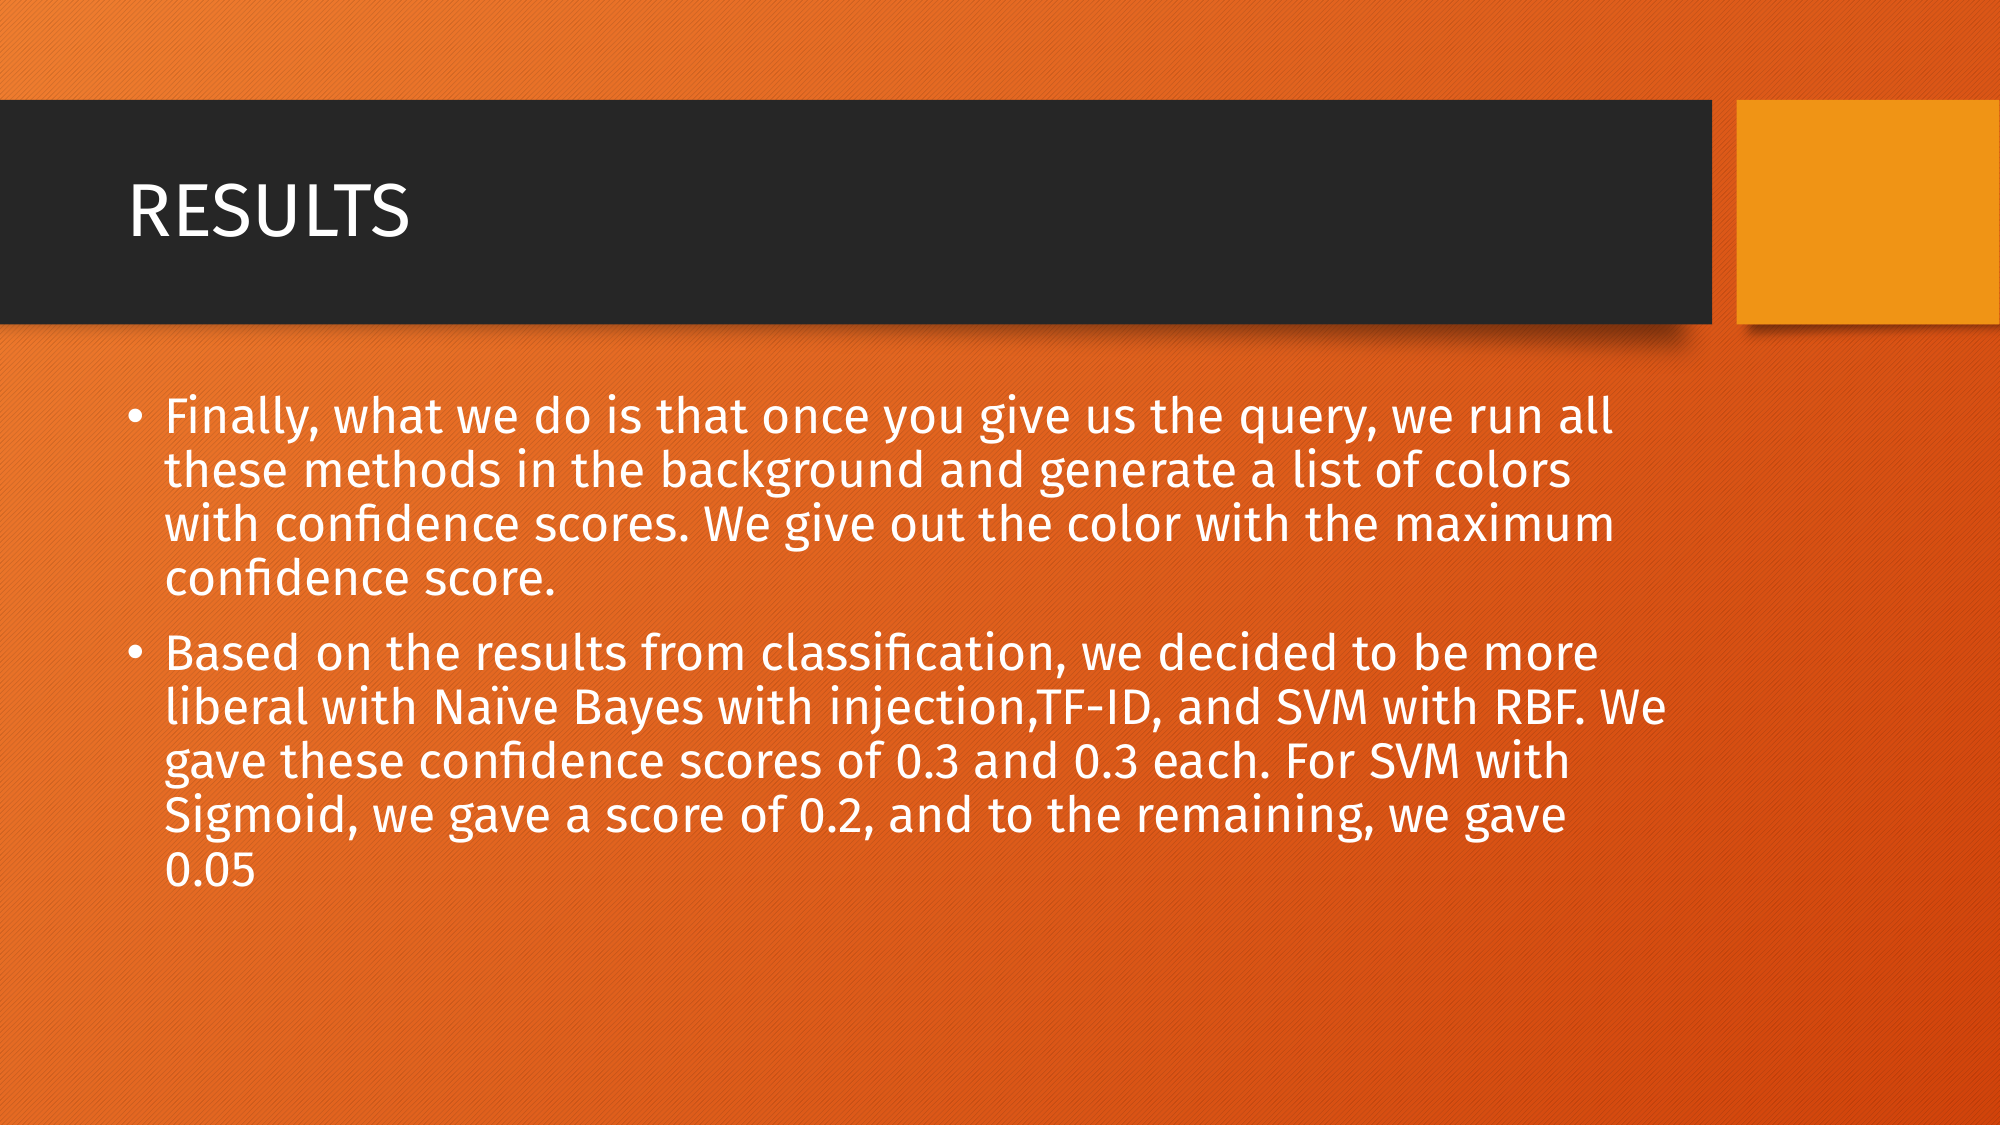

# RESULTS
Finally, what we do is that once you give us the query, we run all these methods in the background and generate a list of colors with confidence scores. We give out the color with the maximum confidence score.
Based on the results from classification, we decided to be more liberal with Naïve Bayes with injection,TF-ID, and SVM with RBF. We gave these confidence scores of 0.3 and 0.3 each. For SVM with Sigmoid, we gave a score of 0.2, and to the remaining, we gave 0.05